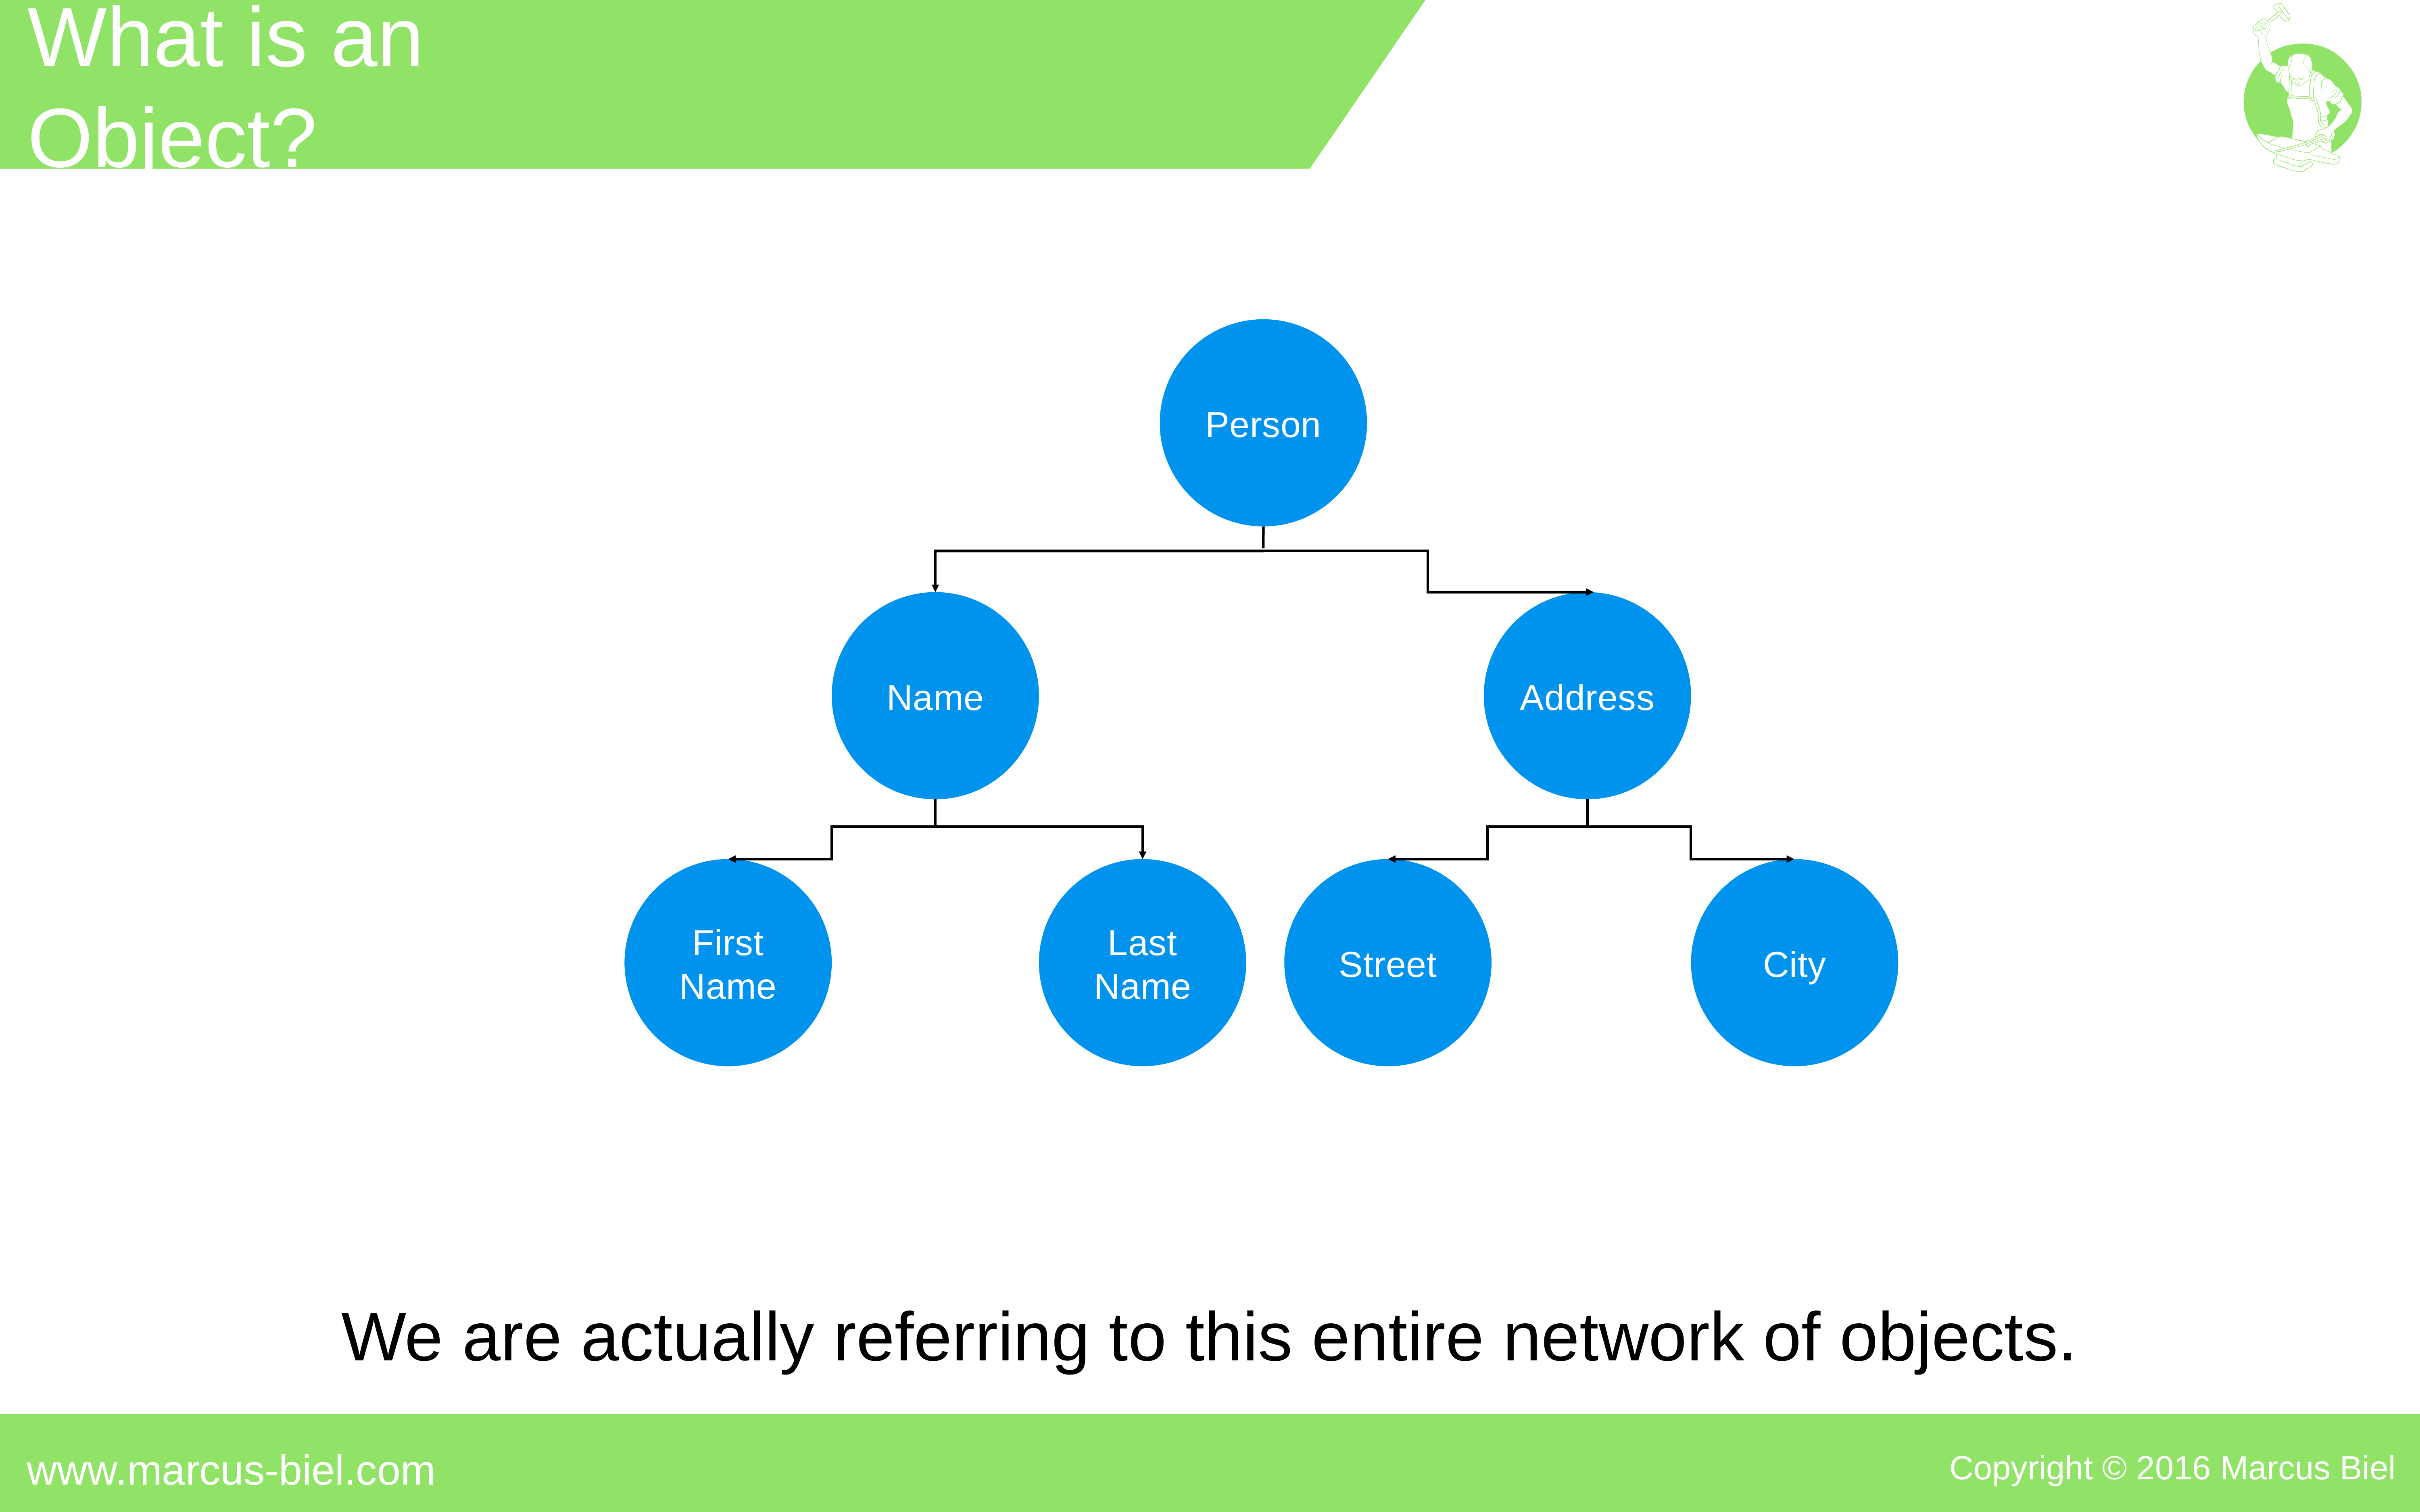

What is an Object?
Person
Name
Address
Street
City
First Name
Last Name
We are actually referring to this entire network of objects.